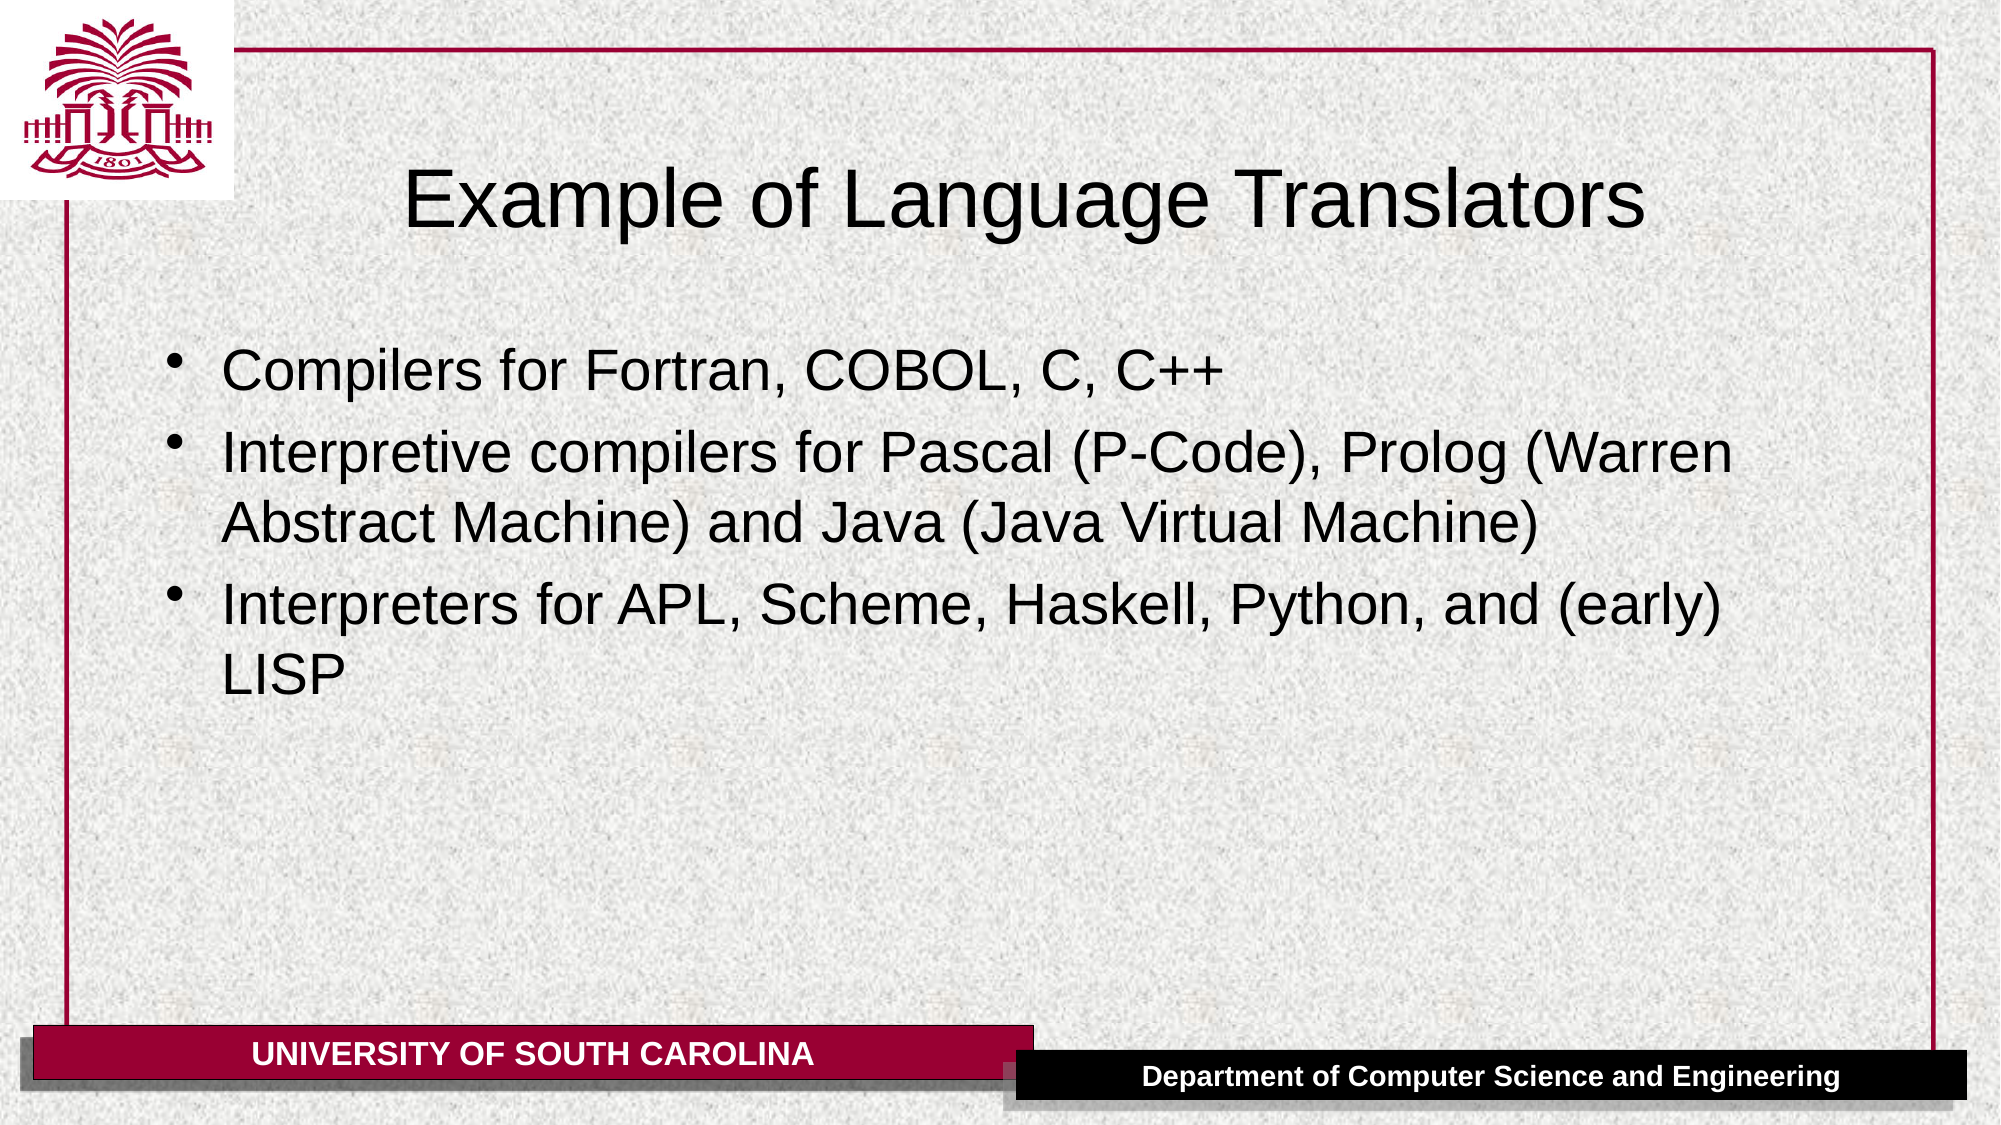

# Example of Language Translators
Compilers for Fortran, COBOL, C, C++
Interpretive compilers for Pascal (P-Code), Prolog (Warren Abstract Machine) and Java (Java Virtual Machine)
Interpreters for APL, Scheme, Haskell, Python, and (early) LISP